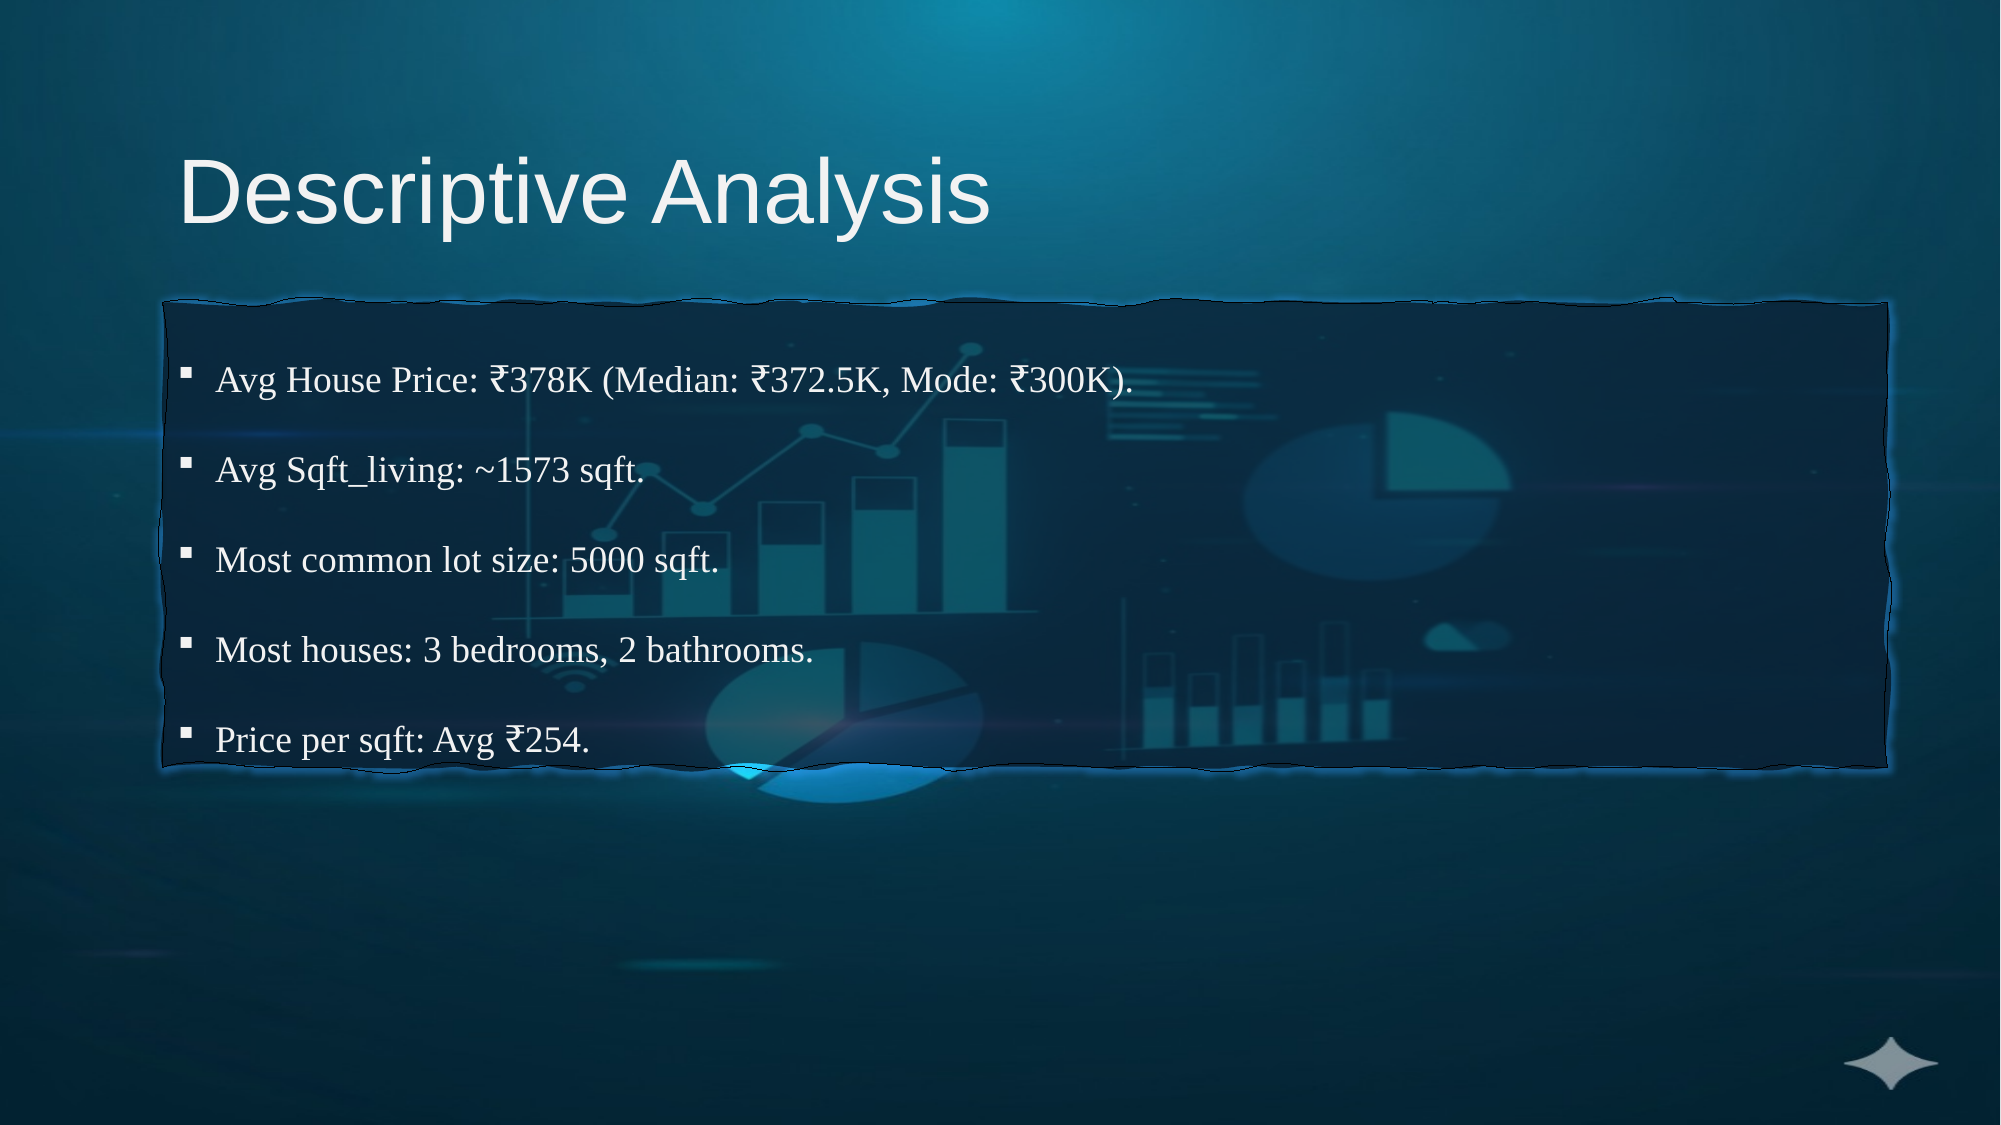

Descriptive Analysis
Avg House Price: ₹378K (Median: ₹372.5K, Mode: ₹300K).
Avg Sqft_living: ~1573 sqft.
Most common lot size: 5000 sqft.
Most houses: 3 bedrooms, 2 bathrooms.
Price per sqft: Avg ₹254.